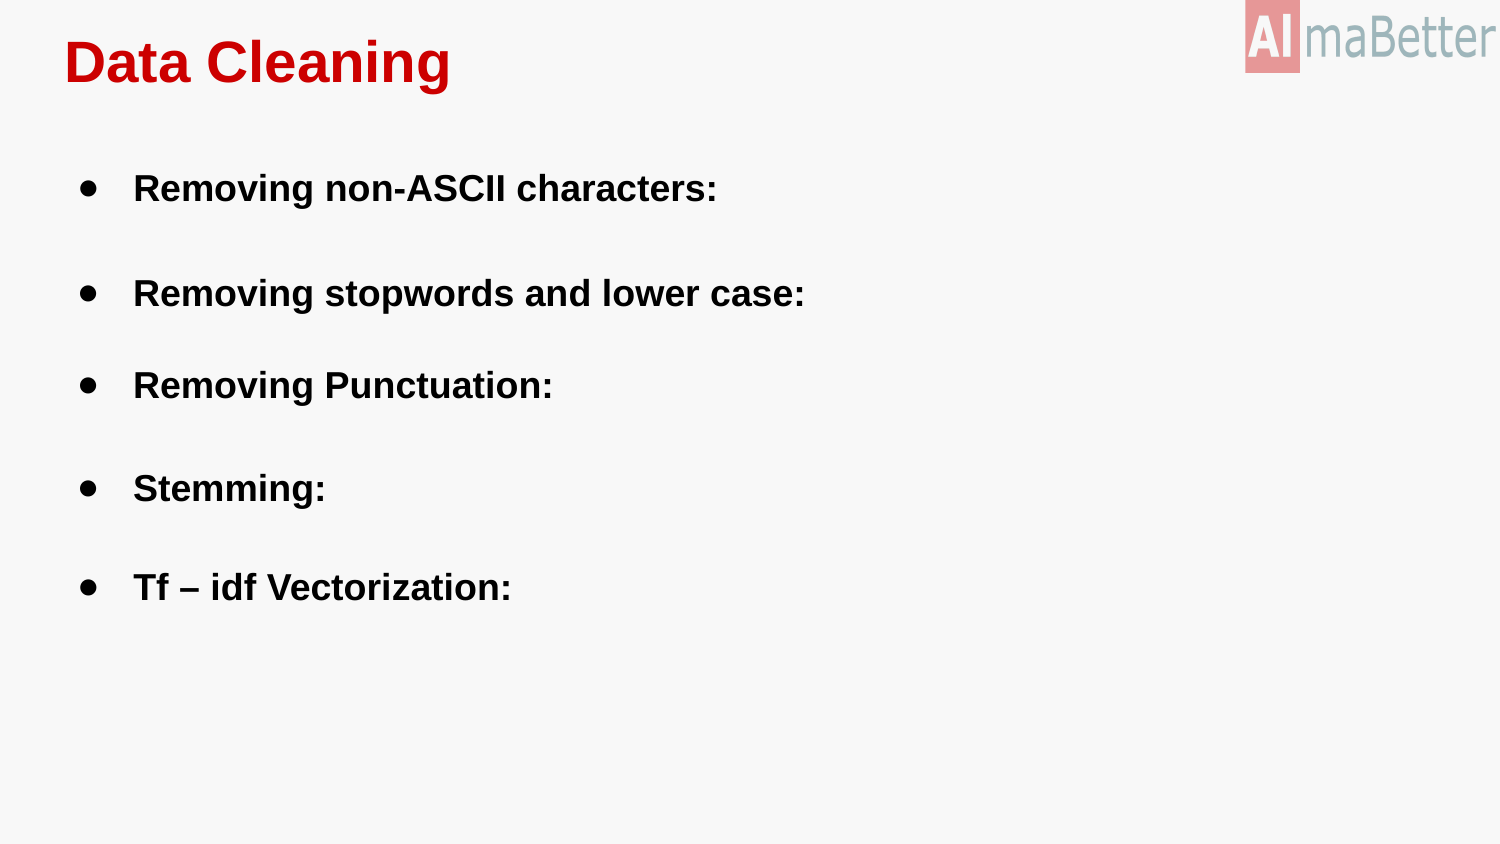

# Data Cleaning
Removing non-ASCII characters:

Removing stopwords and lower case:

Removing Punctuation:

Stemming:

Tf – idf Vectorization: